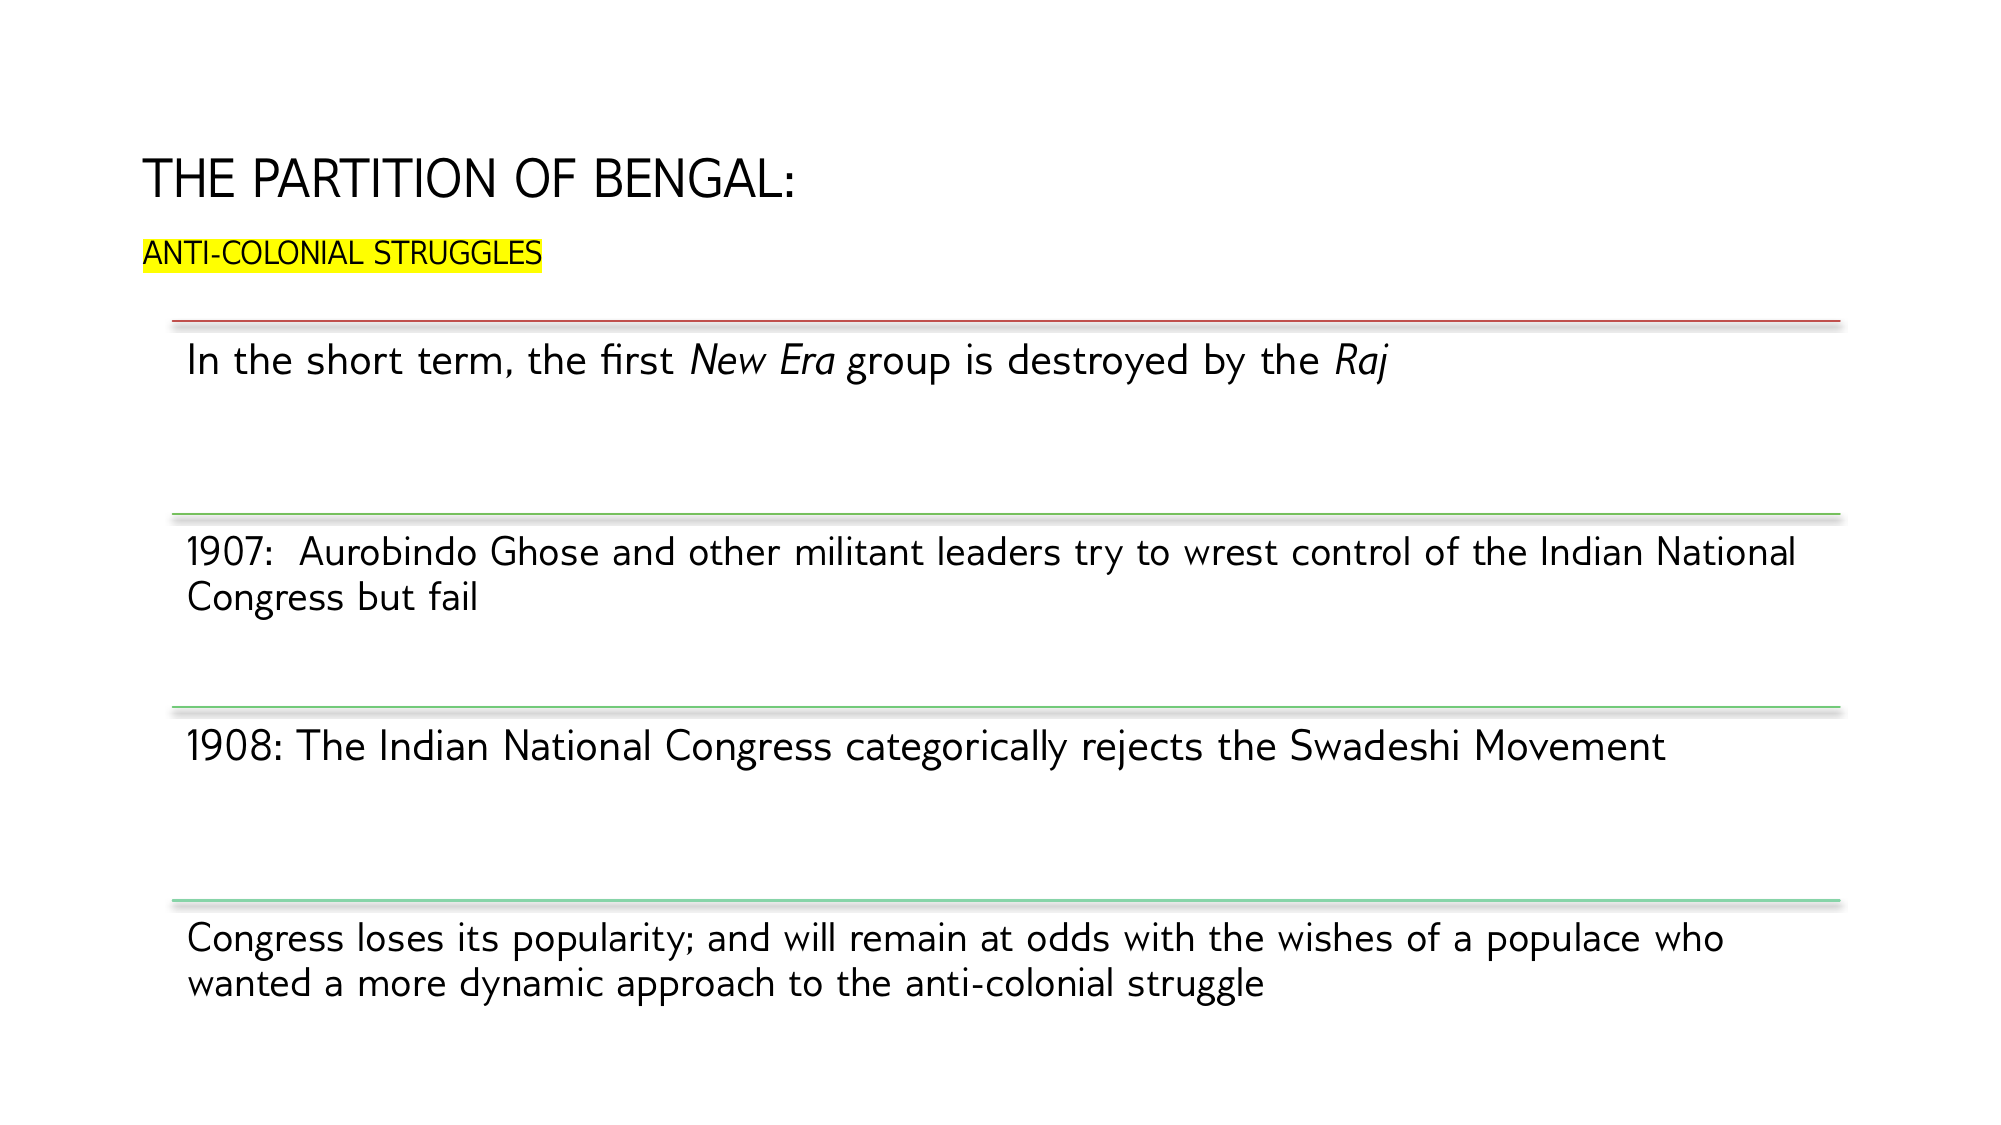

# THE PARTITION OF BENGAL: ANTI-COLONIAL STRUGGLES

In the short term, the first New Era group is destroyed by the Raj

1907:  Aurobindo Ghose and other militant leaders try to wrest control of the Indian National Congress but fail

1908: The Indian National Congress categorically rejects the Swadeshi Movement

Congress loses its popularity; and will remain at odds with the wishes of a populace who wanted a more dynamic approach to the anti-colonial struggle